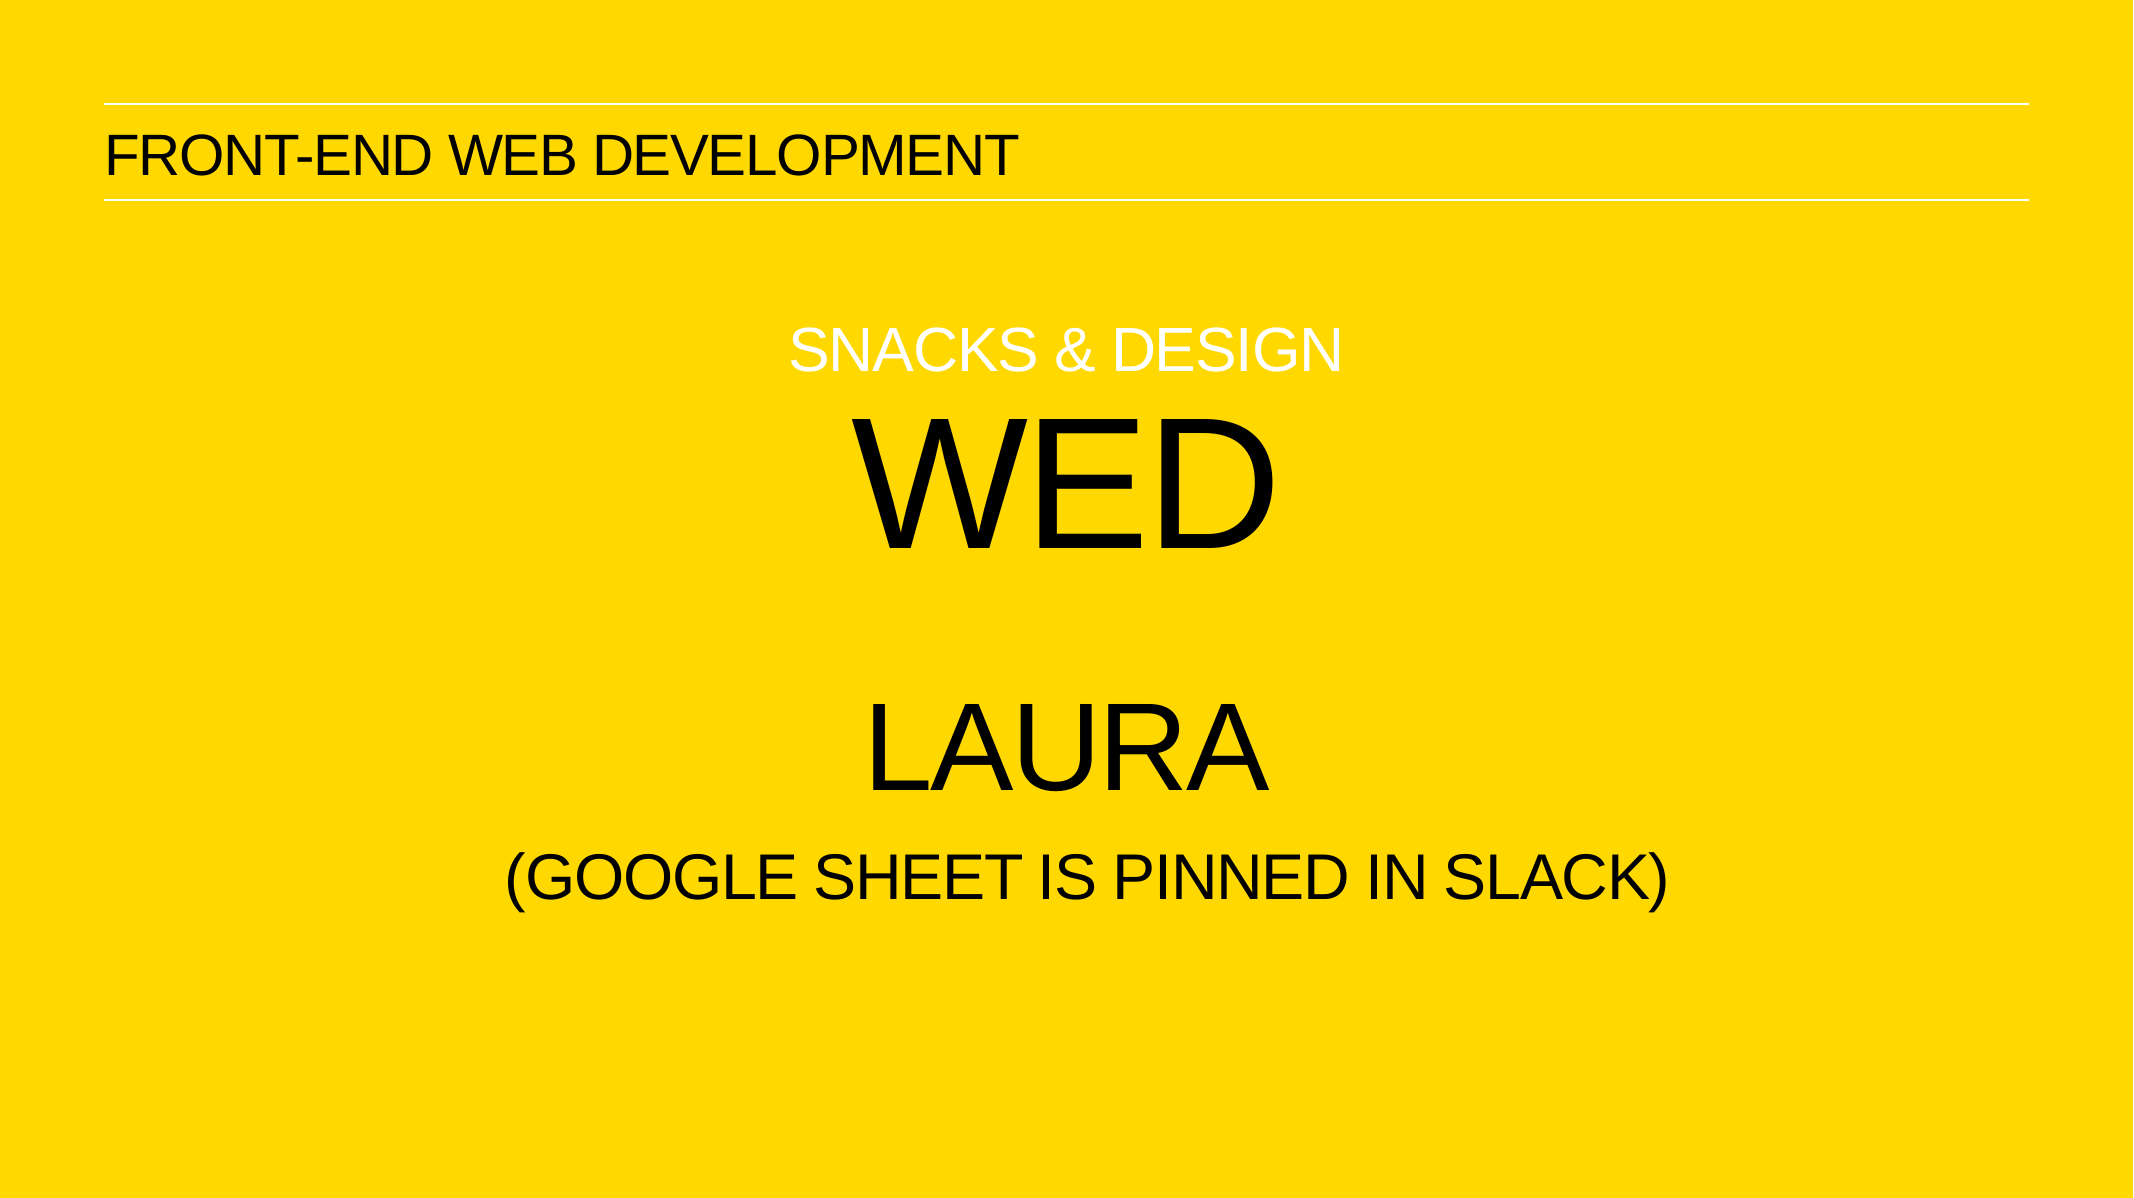

Front-end web development

snacks & Design
WED
LAURA
(Google sheet is pinned in slack)